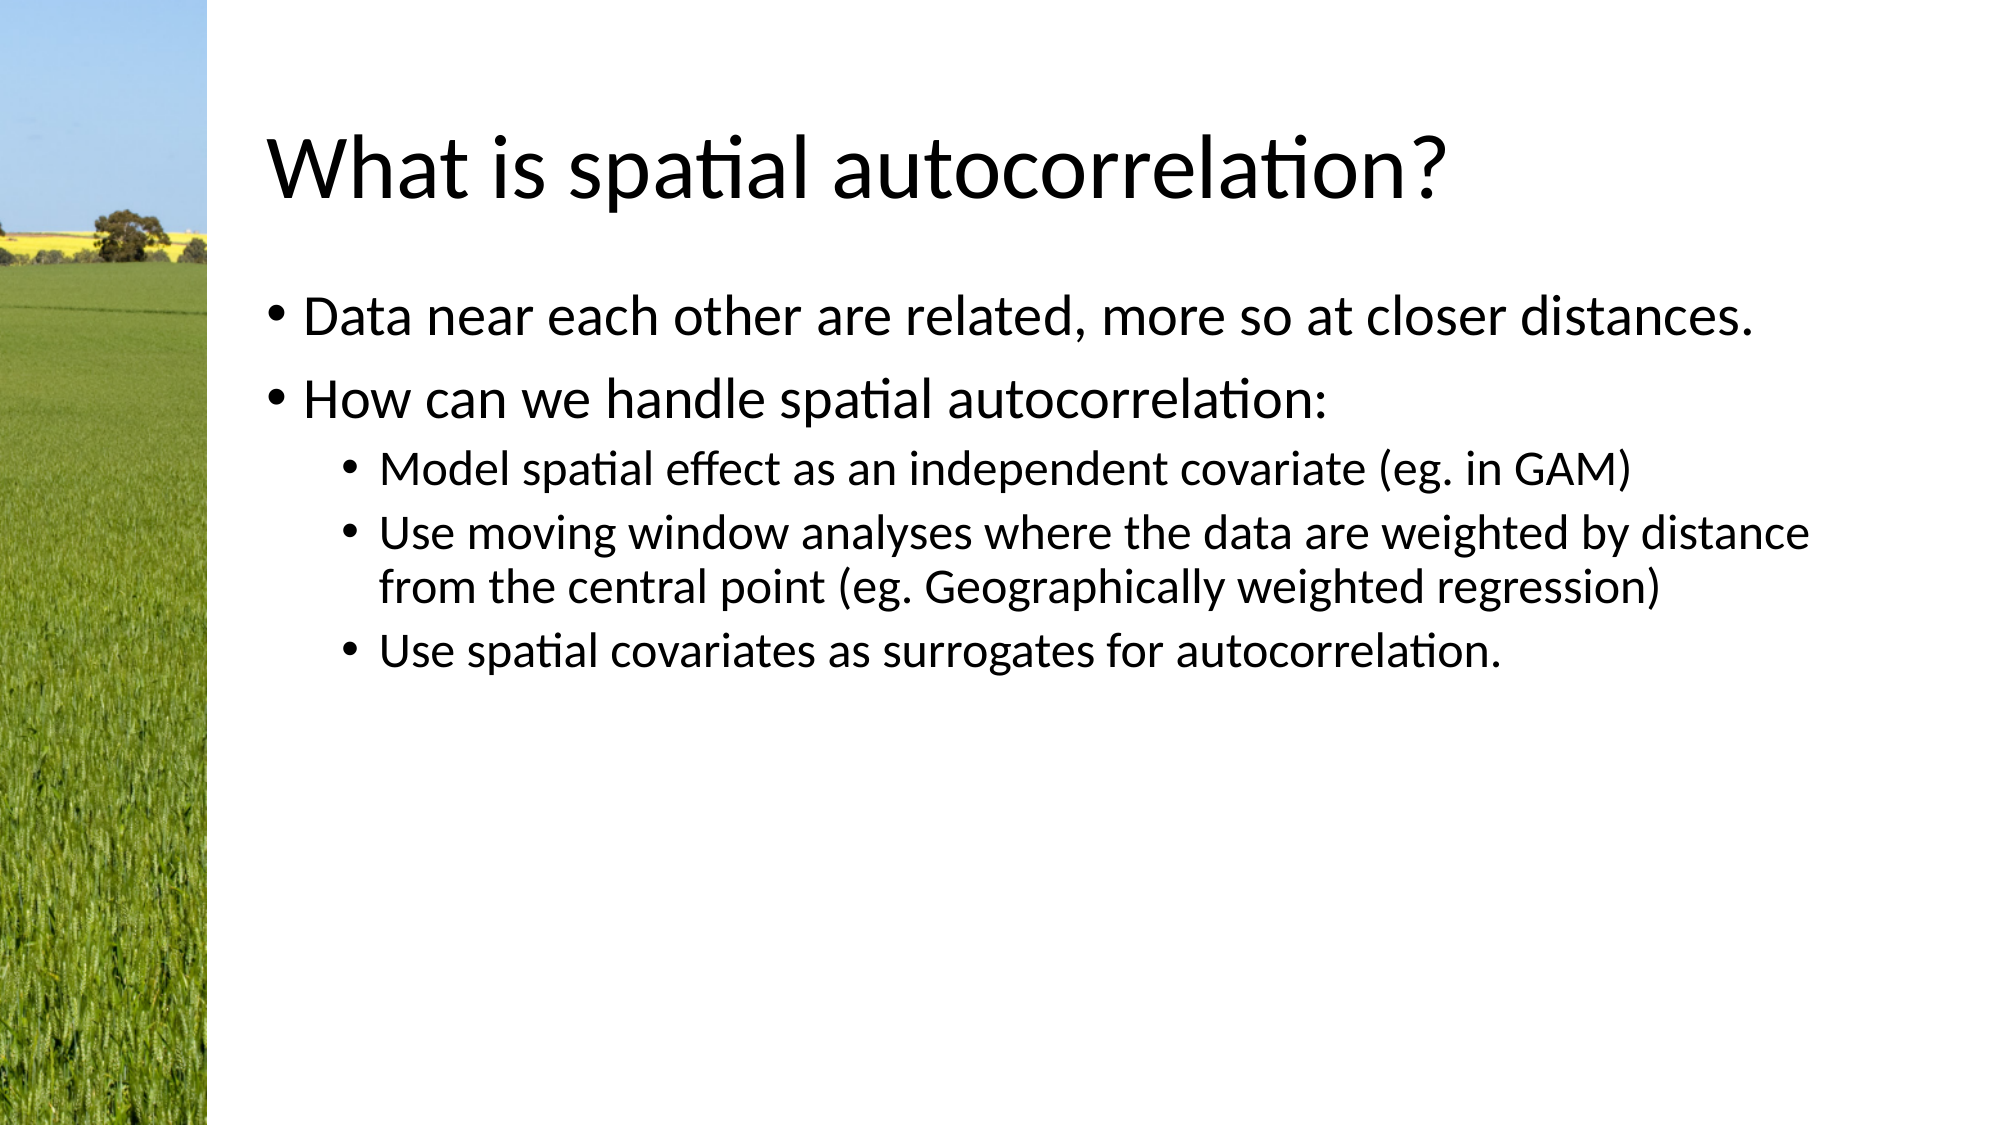

# What is spatial autocorrelation?
Data near each other are related, more so at closer distances.
How can we handle spatial autocorrelation:
Model spatial effect as an independent covariate (eg. in GAM)
Use moving window analyses where the data are weighted by distance from the central point (eg. Geographically weighted regression)
Use spatial covariates as surrogates for autocorrelation.